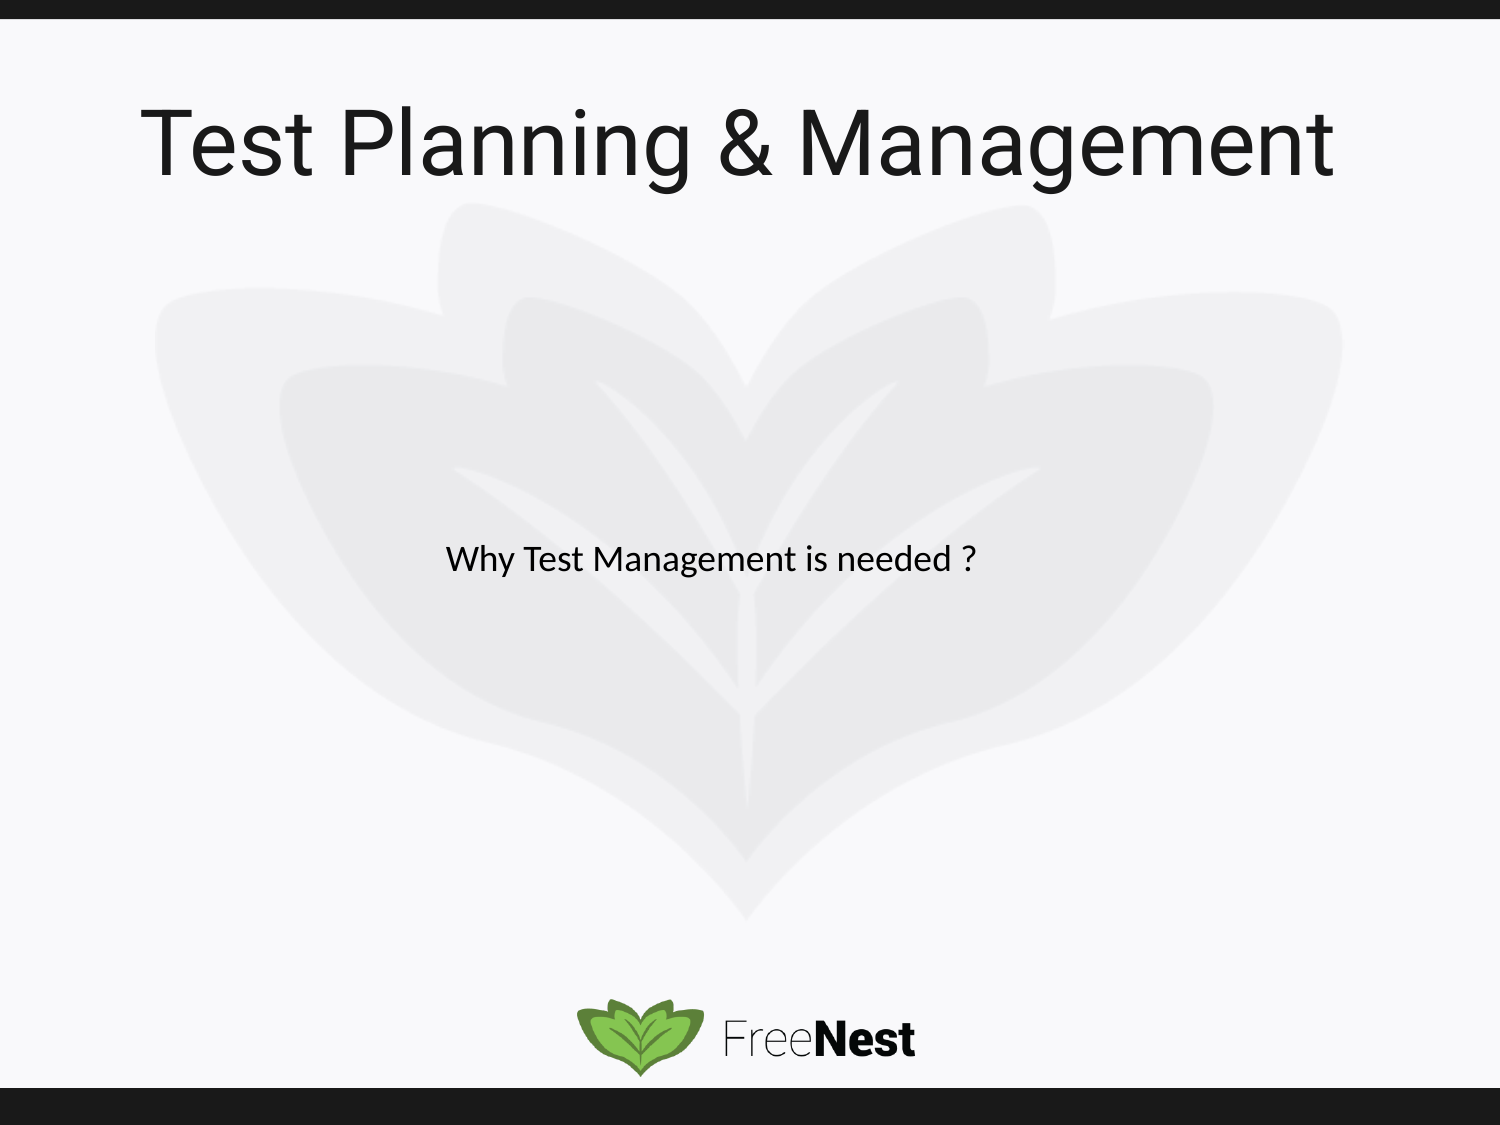

# Test Planning & Management
Why Test Management is needed ?